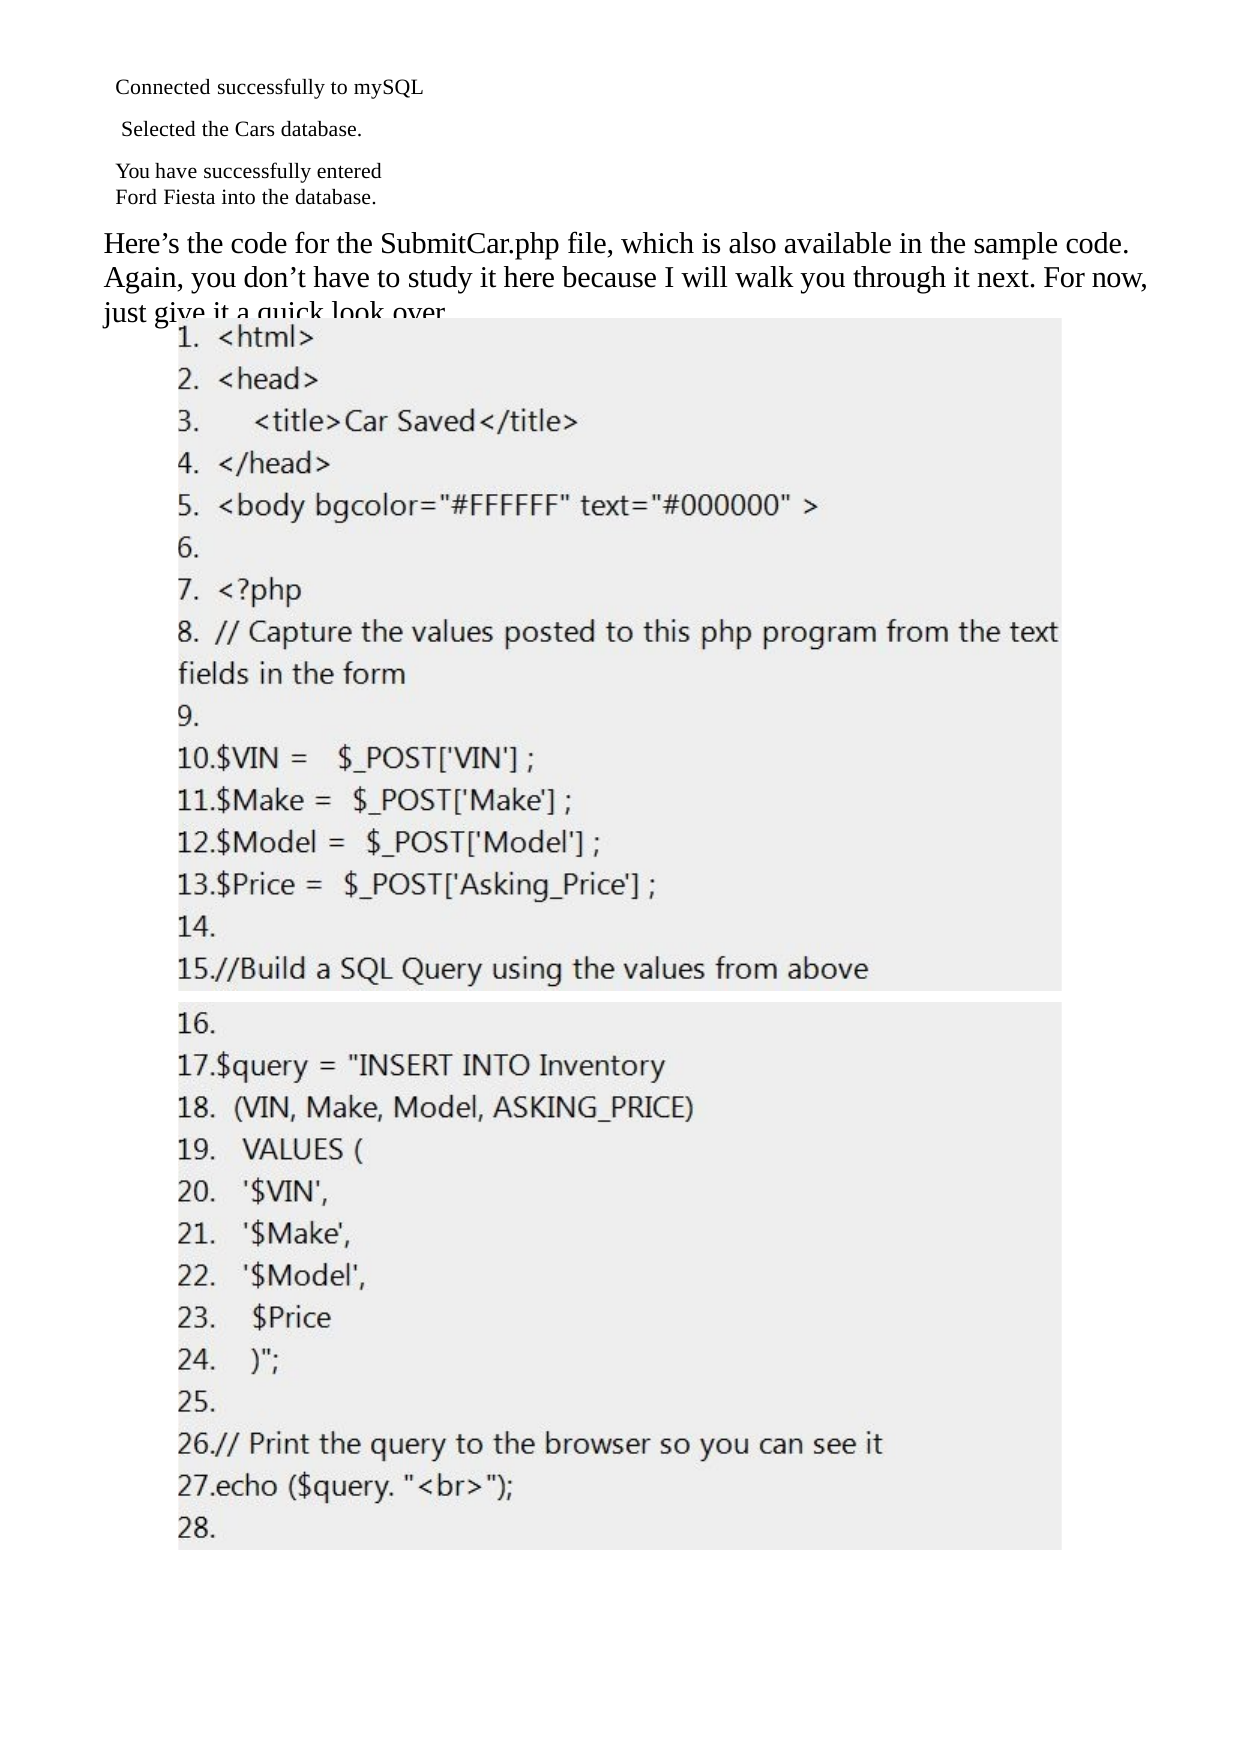

Connected successfully to mySQL  Selected the Cars database.
You have successfully entered Ford Fiesta into the database.
Here’s the code for the SubmitCar.php file, which is also available in the sample code.  Again, you don’t have to study it here because I will walk you through it next. For now,  just give it a quick look over.